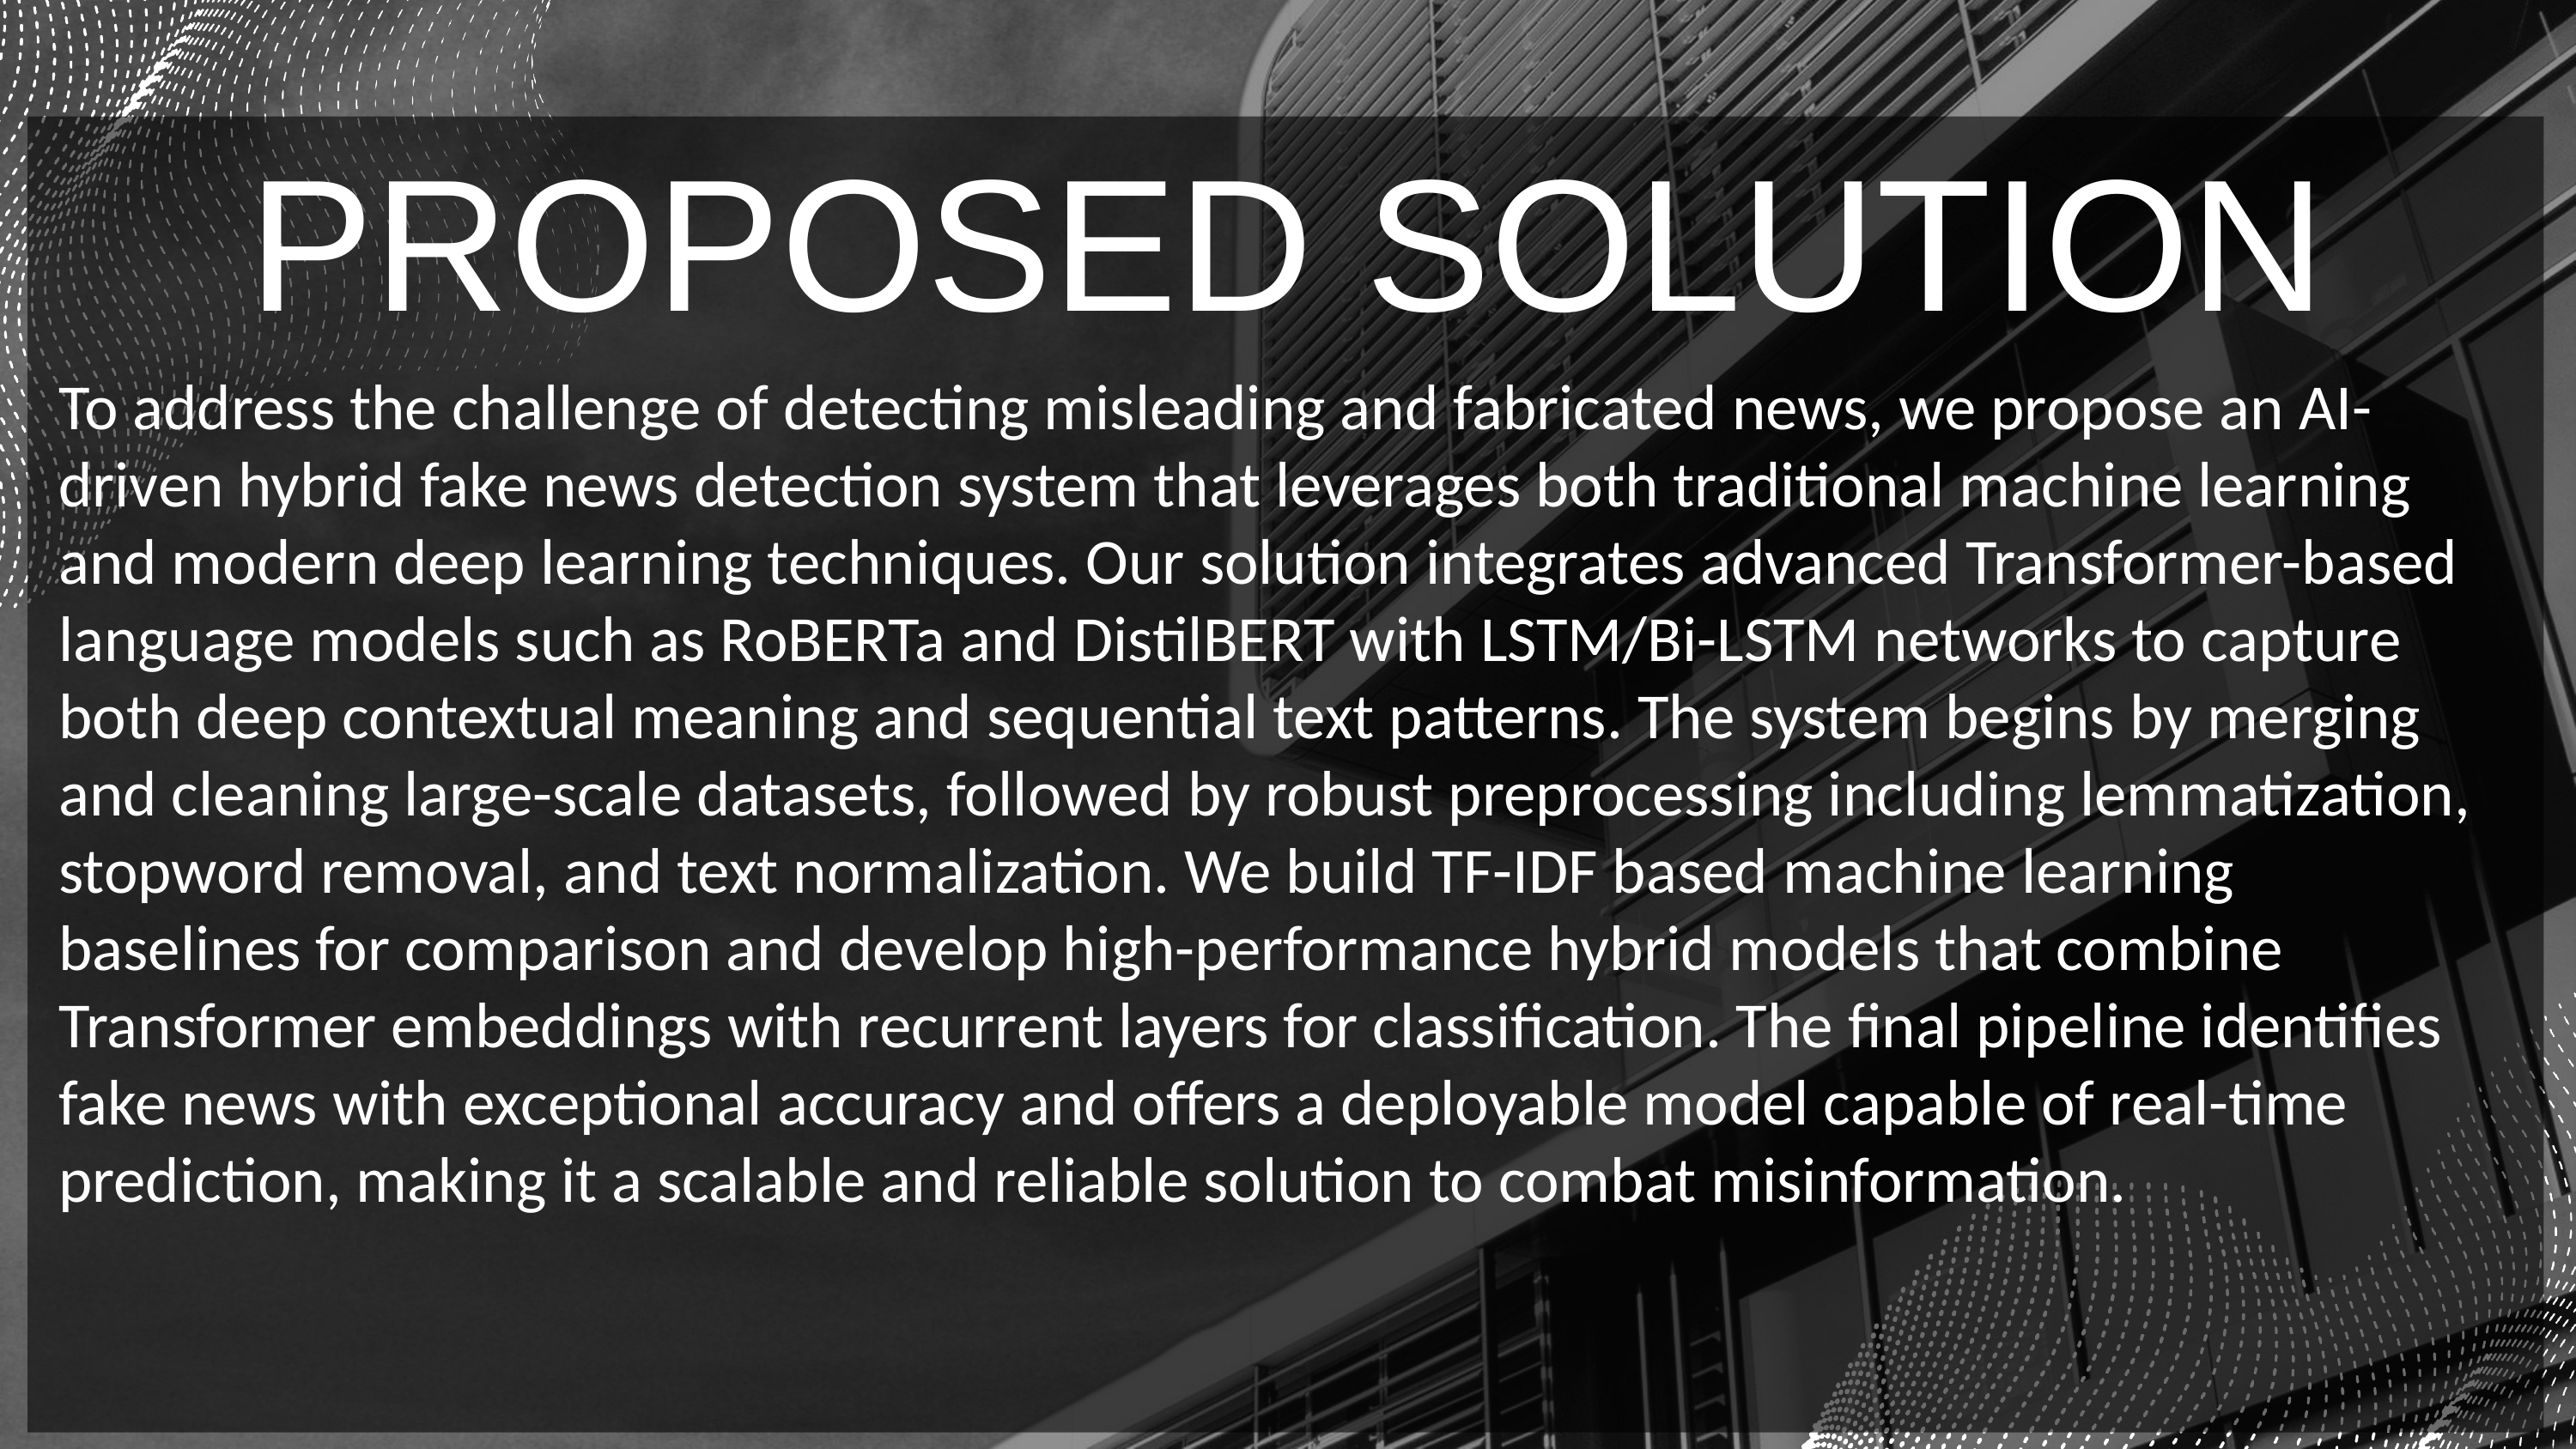

PROPOSED SOLUTION
To address the challenge of detecting misleading and fabricated news, we propose an AI-driven hybrid fake news detection system that leverages both traditional machine learning and modern deep learning techniques. Our solution integrates advanced Transformer-based language models such as RoBERTa and DistilBERT with LSTM/Bi-LSTM networks to capture both deep contextual meaning and sequential text patterns. The system begins by merging and cleaning large-scale datasets, followed by robust preprocessing including lemmatization, stopword removal, and text normalization. We build TF-IDF based machine learning baselines for comparison and develop high-performance hybrid models that combine Transformer embeddings with recurrent layers for classification. The final pipeline identifies fake news with exceptional accuracy and offers a deployable model capable of real-time prediction, making it a scalable and reliable solution to combat misinformation.